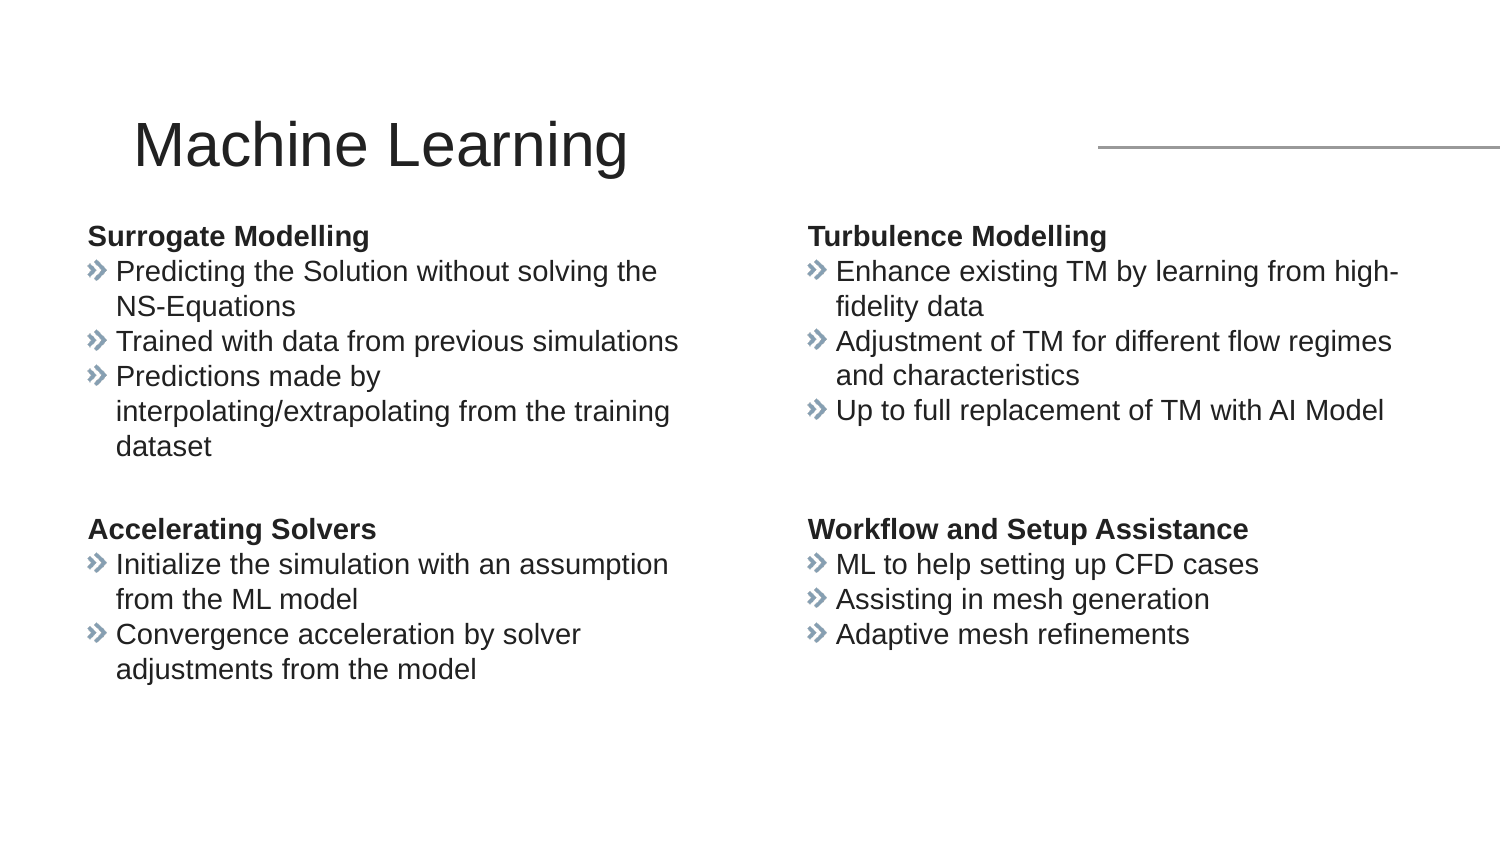

# Machine Learning
Turbulence Modelling
Enhance existing TM by learning from high-fidelity data
Adjustment of TM for different flow regimes and characteristics
Up to full replacement of TM with AI Model

Surrogate Modelling
Predicting the Solution without solving the NS-Equations
Trained with data from previous simulations
Predictions made by interpolating/extrapolating from the training dataset

Accelerating Solvers
Initialize the simulation with an assumption from the ML model
Convergence acceleration by solver adjustments from the model

Workflow and Setup Assistance
ML to help setting up CFD cases
Assisting in mesh generation
Adaptive mesh refinements